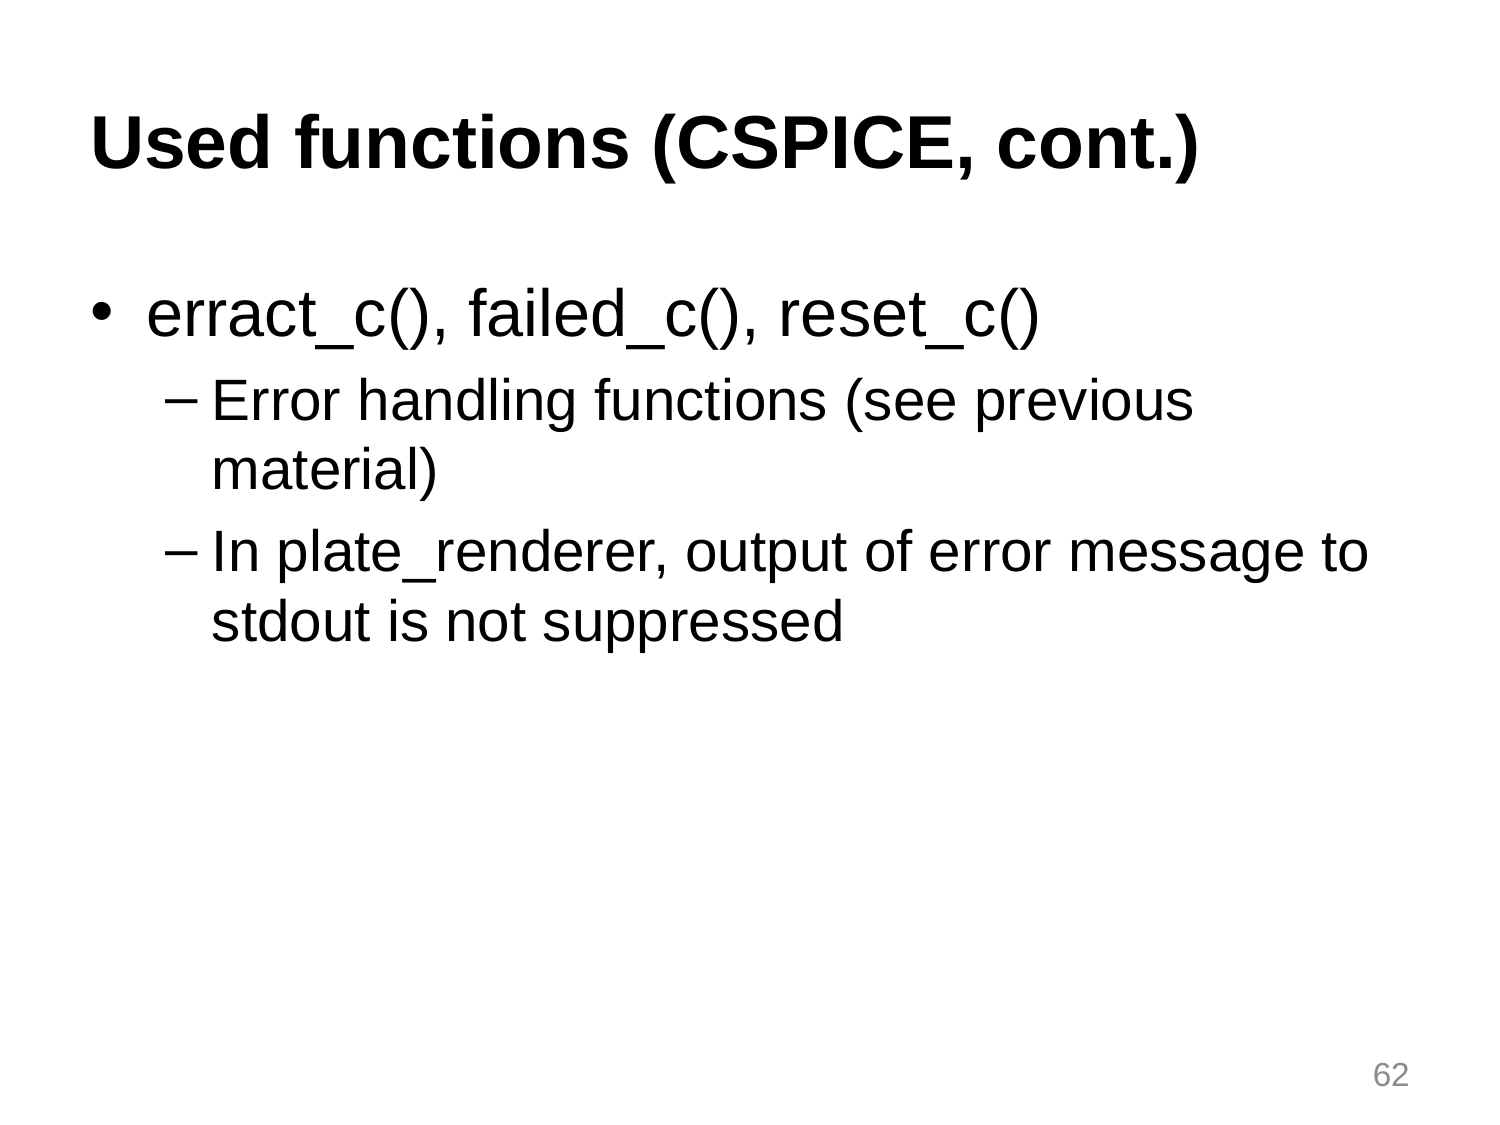

# Used functions (CSPICE, cont.)
erract_c(), failed_c(), reset_c()
Error handling functions (see previous material)
In plate_renderer, output of error message to stdout is not suppressed
62